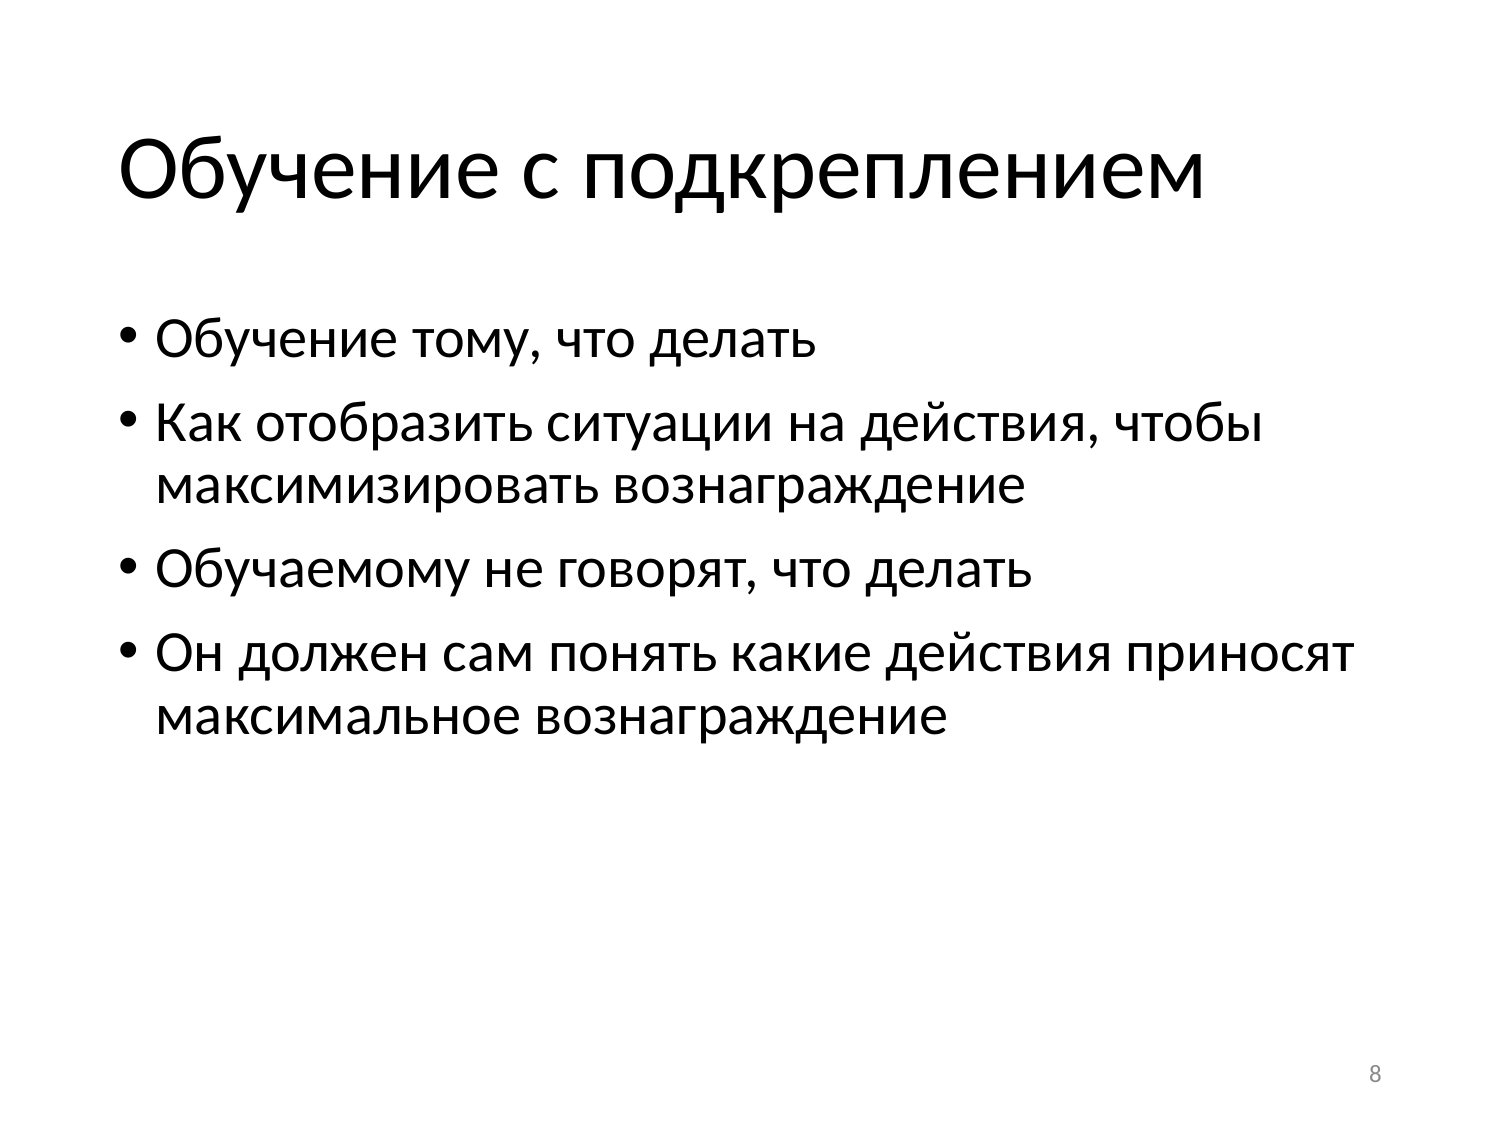

# Обучение с подкреплением
Обучение тому, что делать
Как отобразить ситуации на действия, чтобы максимизировать вознаграждение
Обучаемому не говорят, что делать
Он должен сам понять какие действия приносят максимальное вознаграждение
8